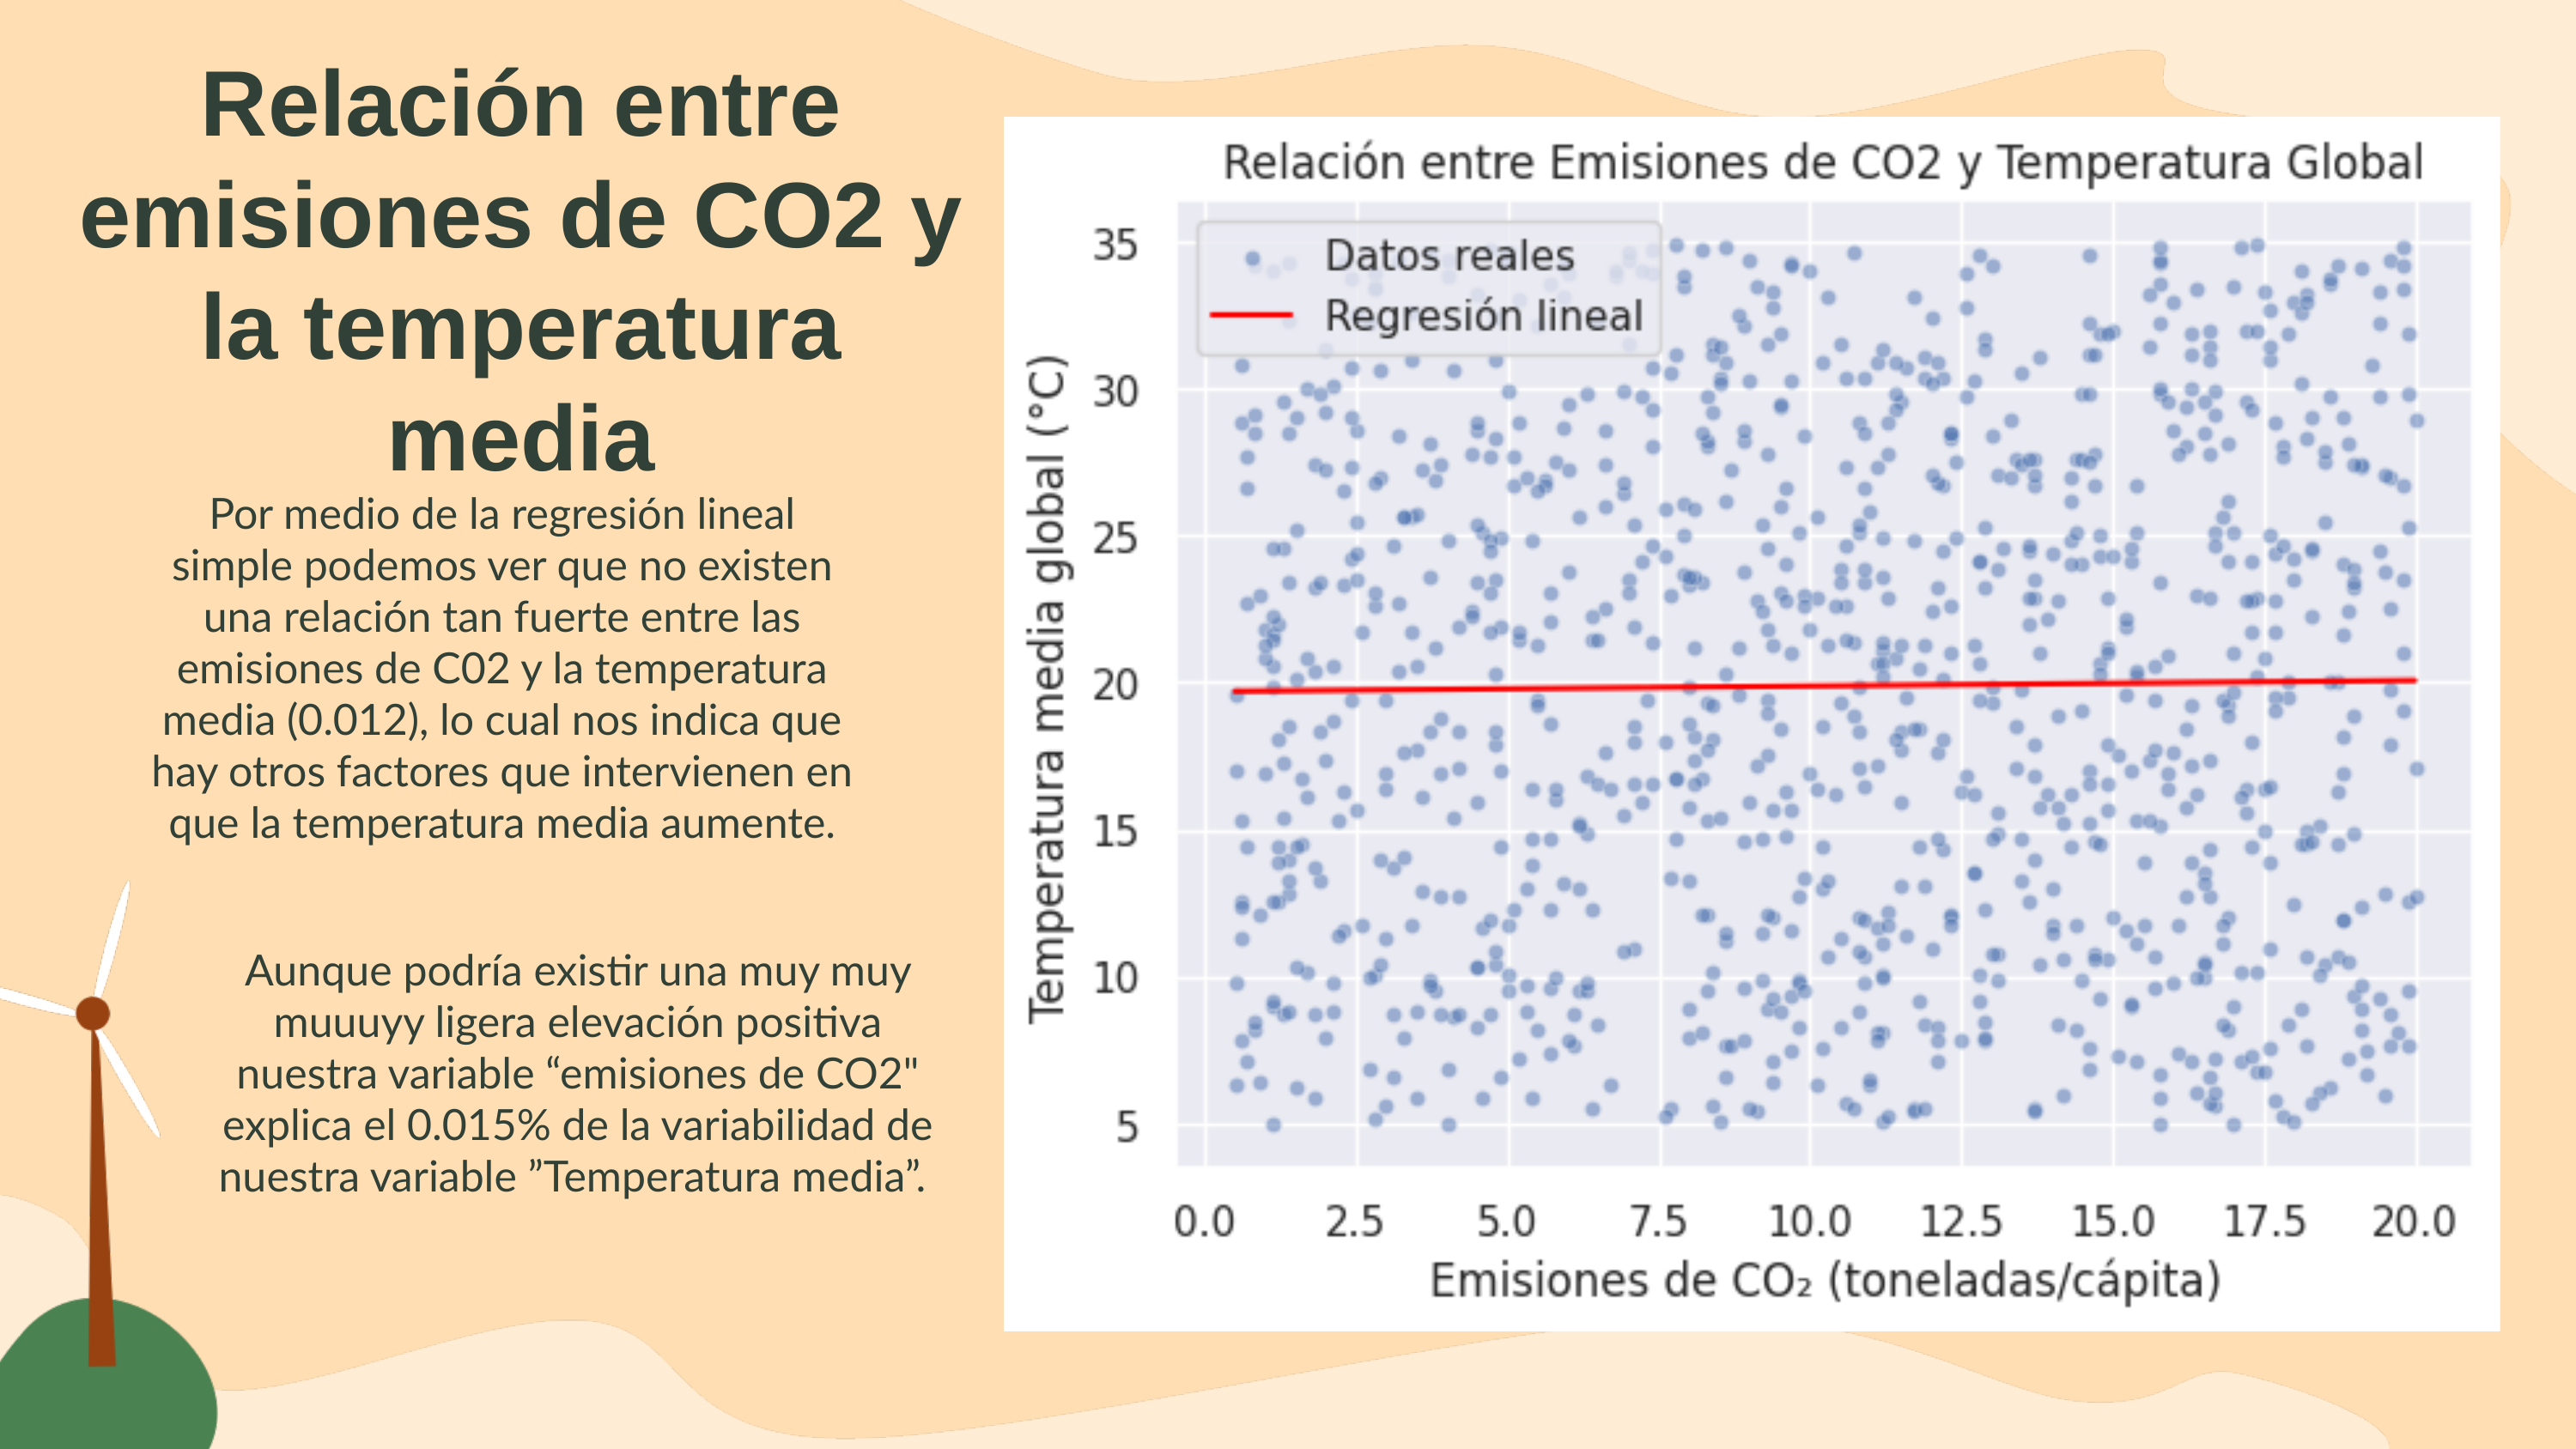

Relación entre emisiones de CO2 y la temperatura media

Por medio de la regresión lineal simple podemos ver que no existen una relación tan fuerte entre las emisiones de C02 y la temperatura media (0.012), lo cual nos indica que hay otros factores que intervienen en que la temperatura media aumente.

Aunque podría existir una muy muy muuuyy ligera elevación positiva nuestra variable “emisiones de CO2" explica el 0.015% de la variabilidad de nuestra variable ”Temperatura media”.